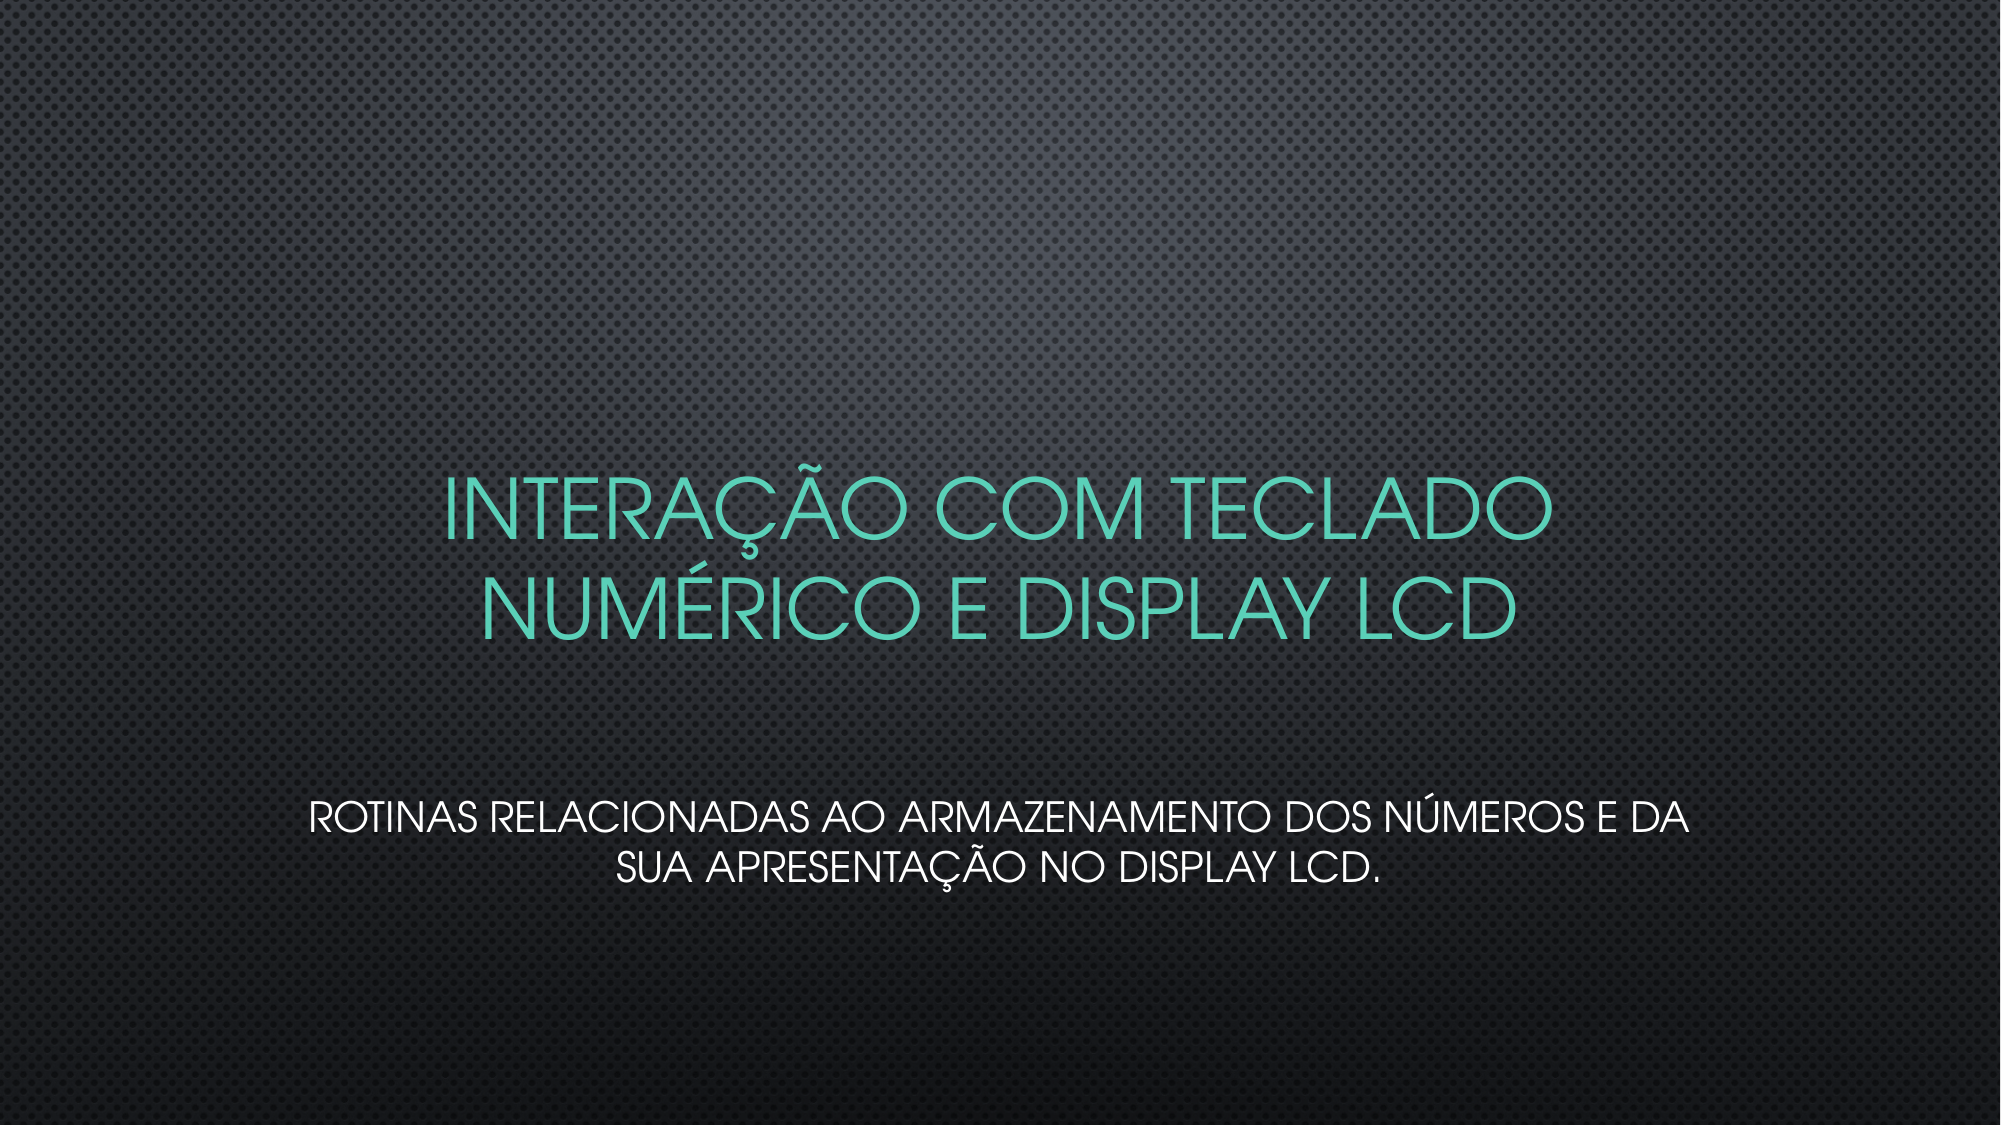

# Interação com teclado numérico e display LCD
Rotinas relacionadas ao armazenamento dos números e da sua apresentação no display lcd.